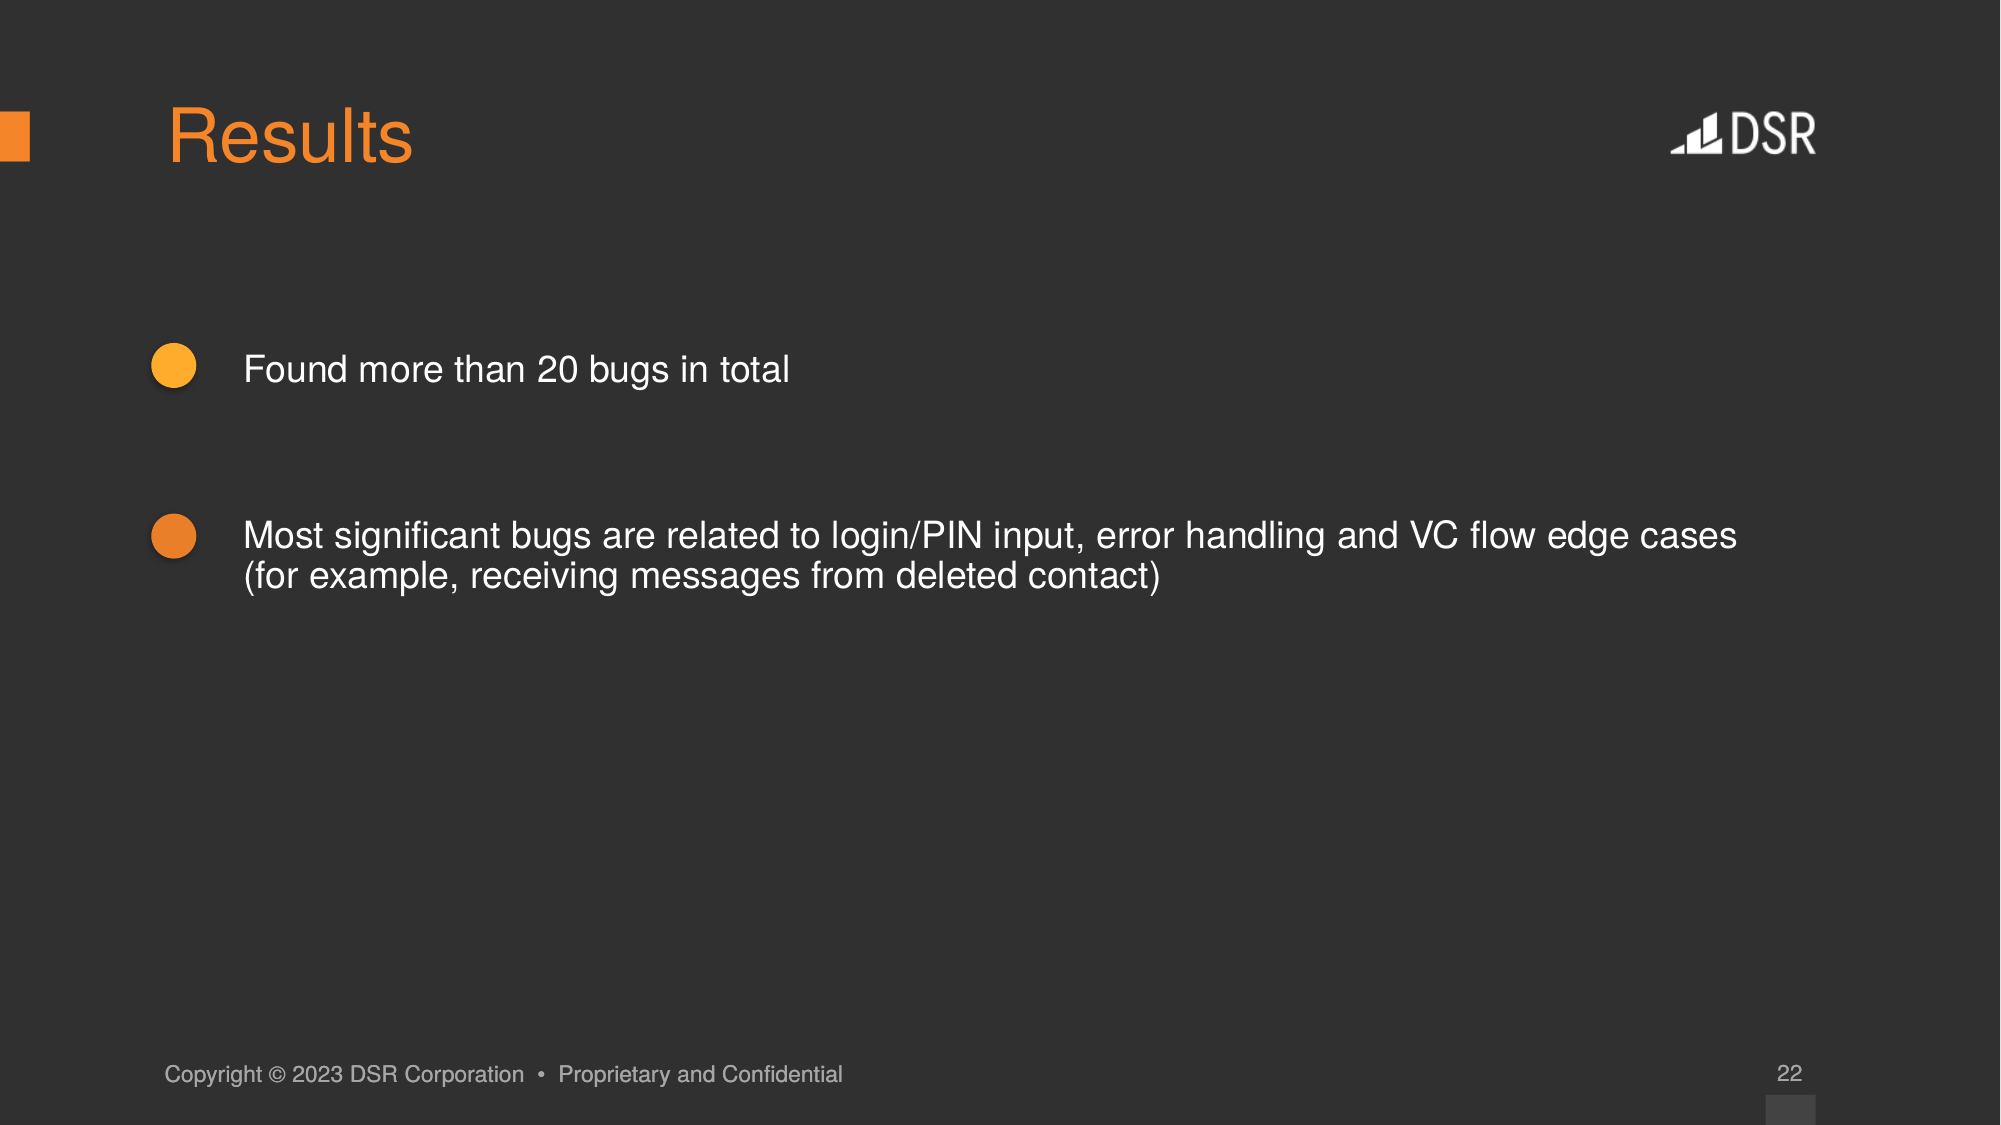

# Results

Found more than 20 bugs in total
Most significant bugs are related to login/PIN input, error handling and VC flow edge cases (for example, receiving messages from deleted contact)